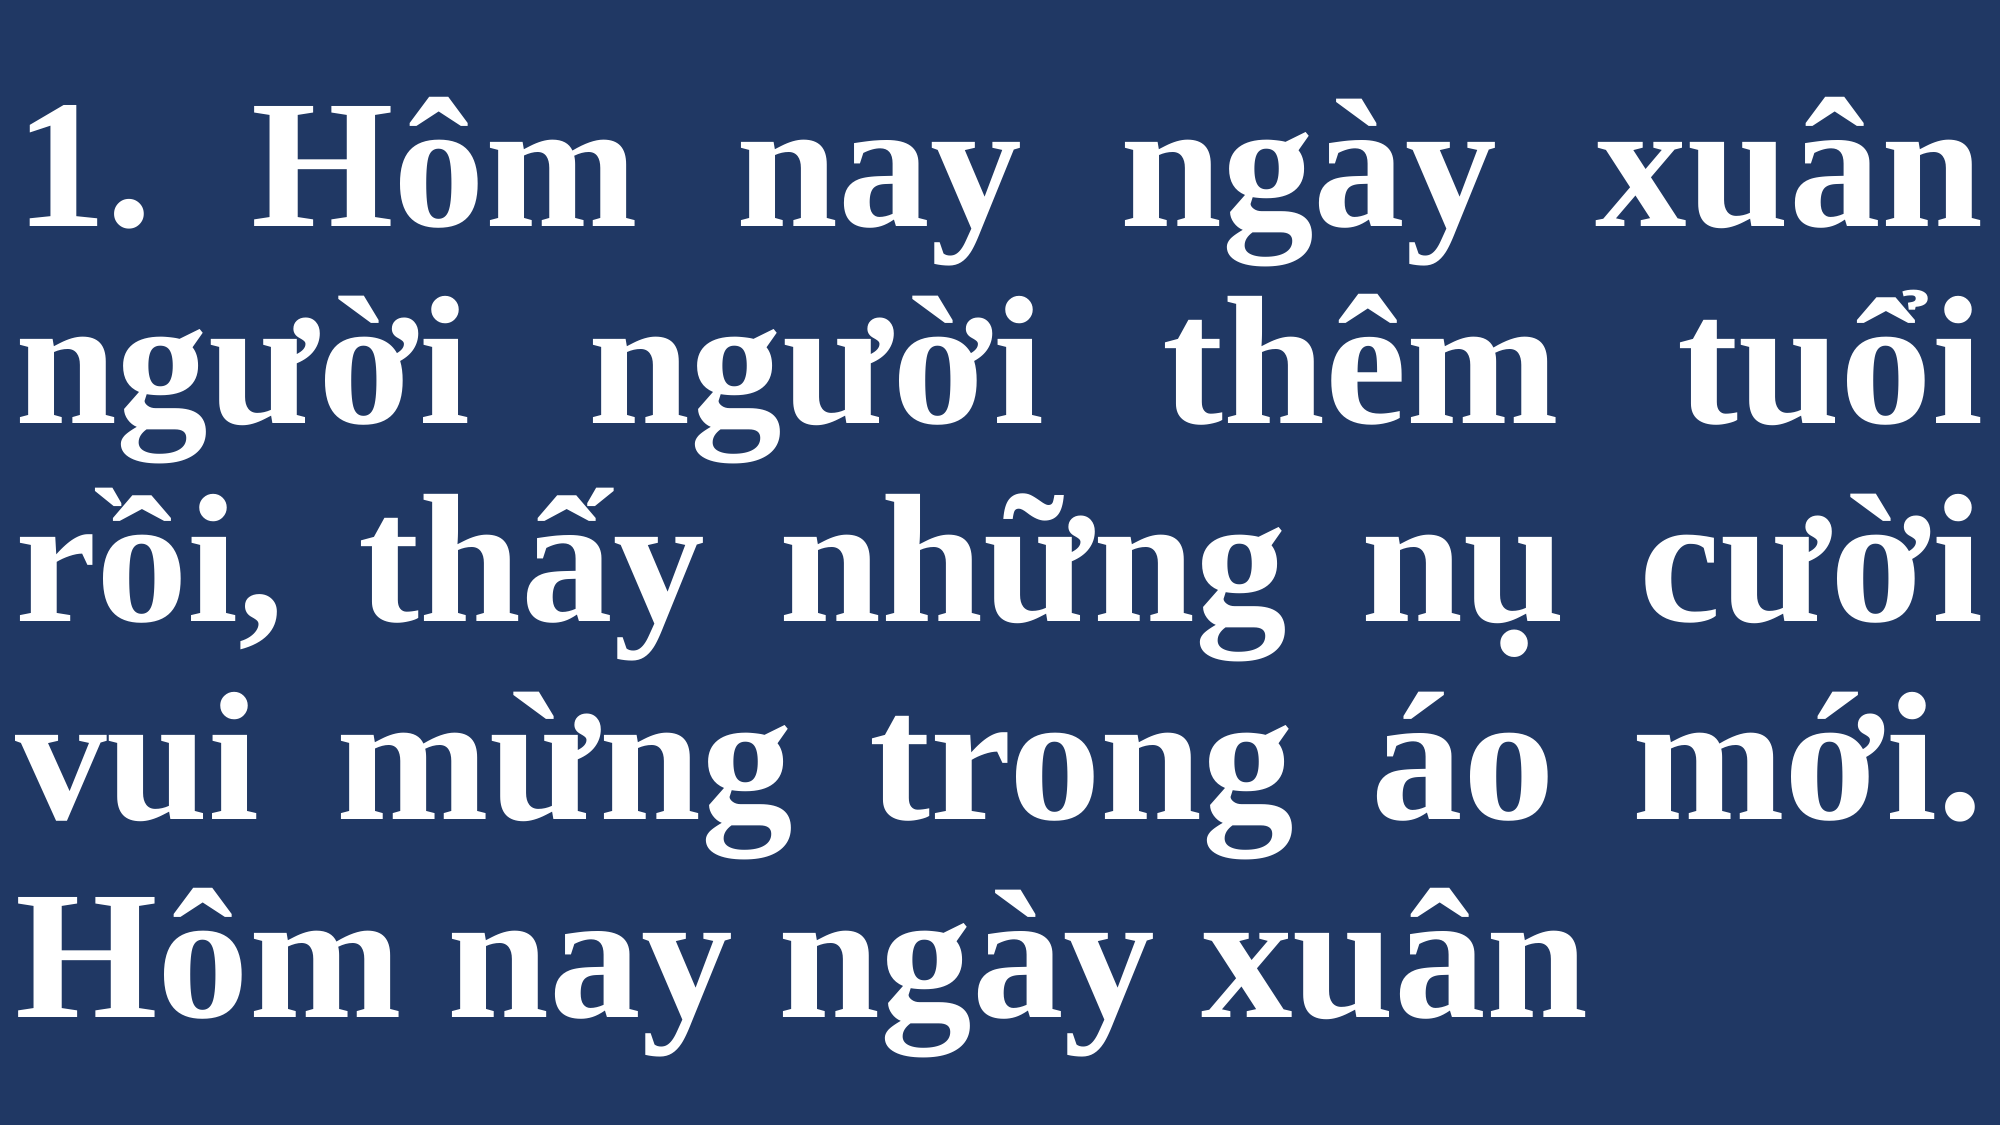

# 1. Hôm nay ngày xuân người người thêm tuổi rồi, thấy những nụ cười vui mừng trong áo mới. Hôm nay ngày xuân